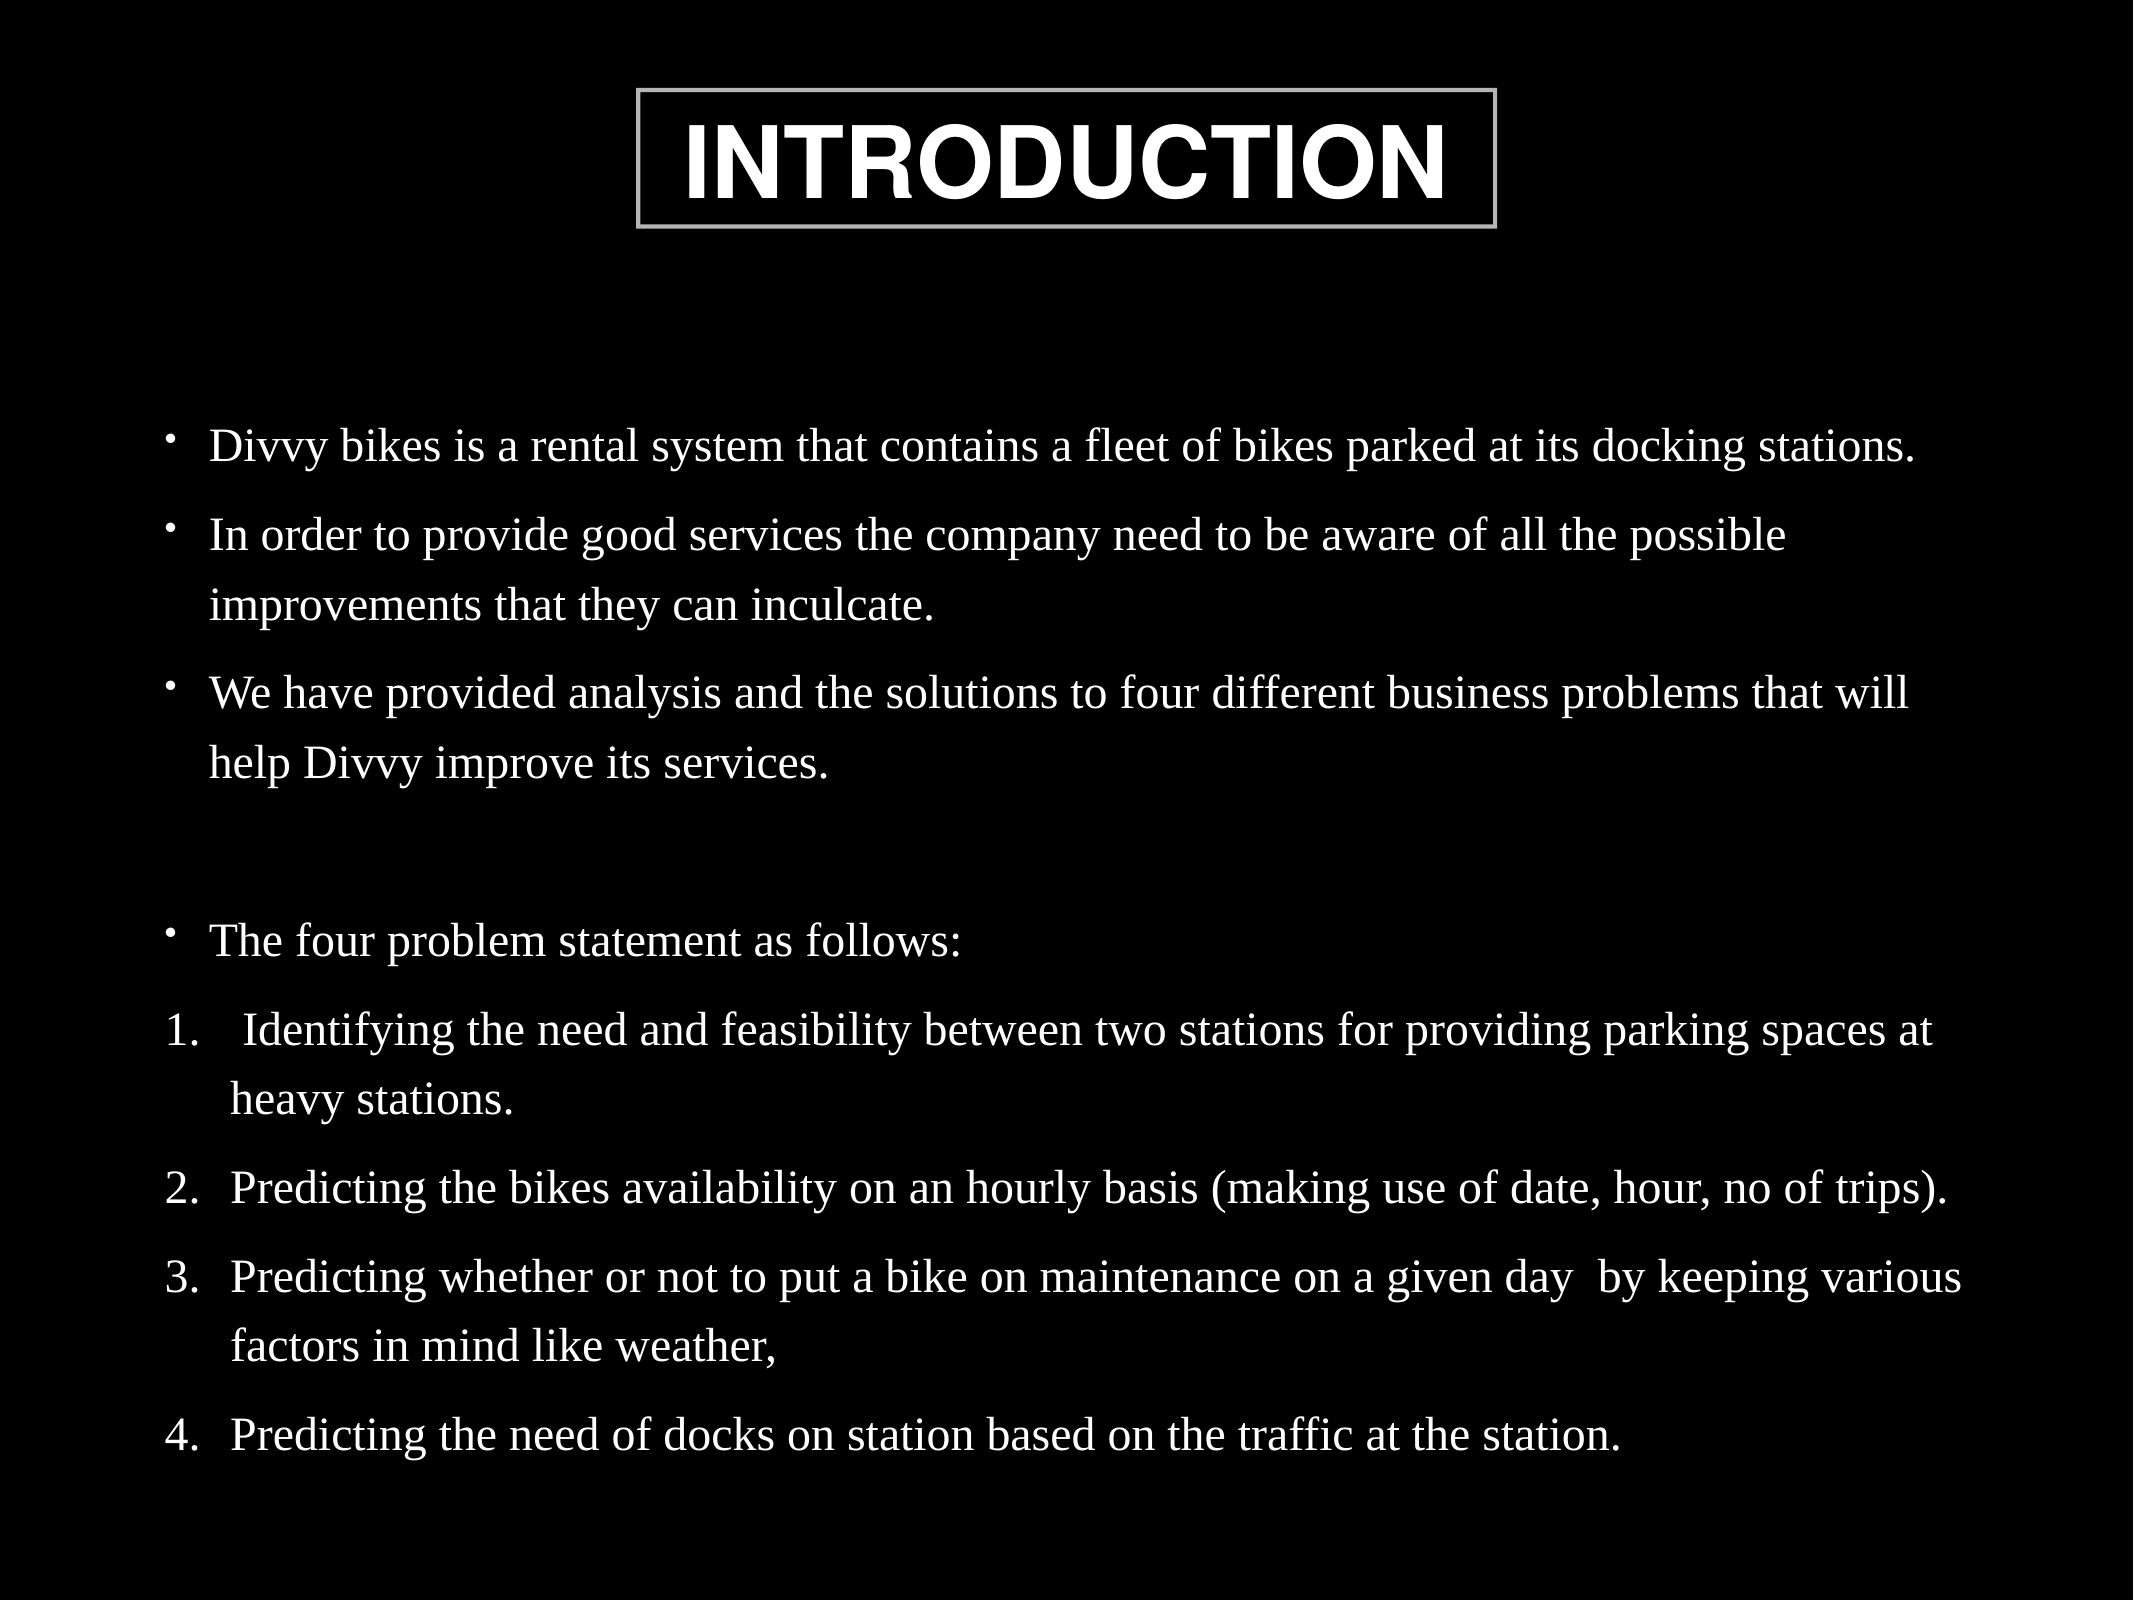

INTRODUCTION
Divvy bikes is a rental system that contains a fleet of bikes parked at its docking stations.
In order to provide good services the company need to be aware of all the possible improvements that they can inculcate.
We have provided analysis and the solutions to four different business problems that will help Divvy improve its services.

The four problem statement as follows:
 Identifying the need and feasibility between two stations for providing parking spaces at heavy stations.
Predicting the bikes availability on an hourly basis (making use of date, hour, no of trips).
Predicting whether or not to put a bike on maintenance on a given day  by keeping various factors in mind like weather,
Predicting the need of docks on station based on the traffic at the station.